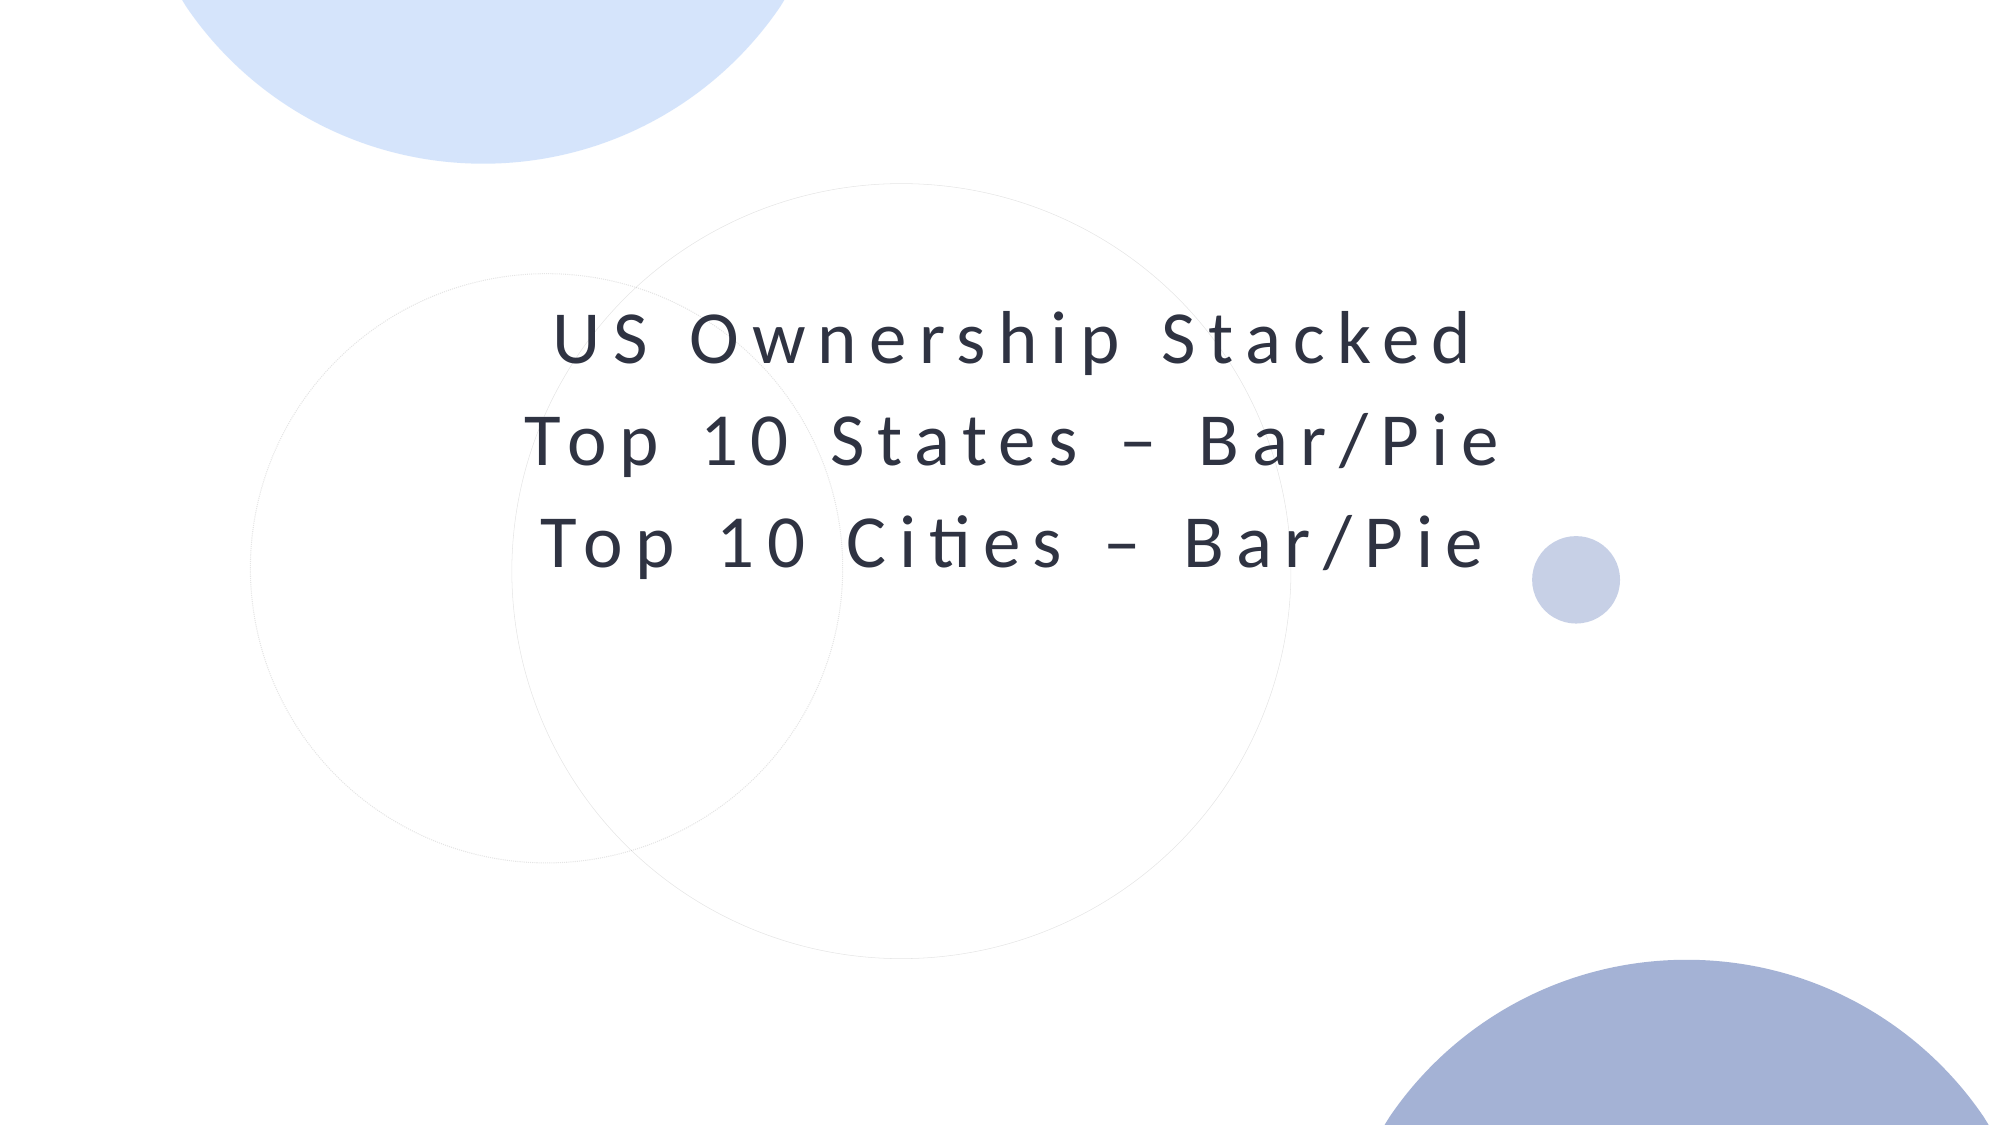

US Ownership Stacked
Top 10 States – Bar/Pie
Top 10 Cities – Bar/Pie